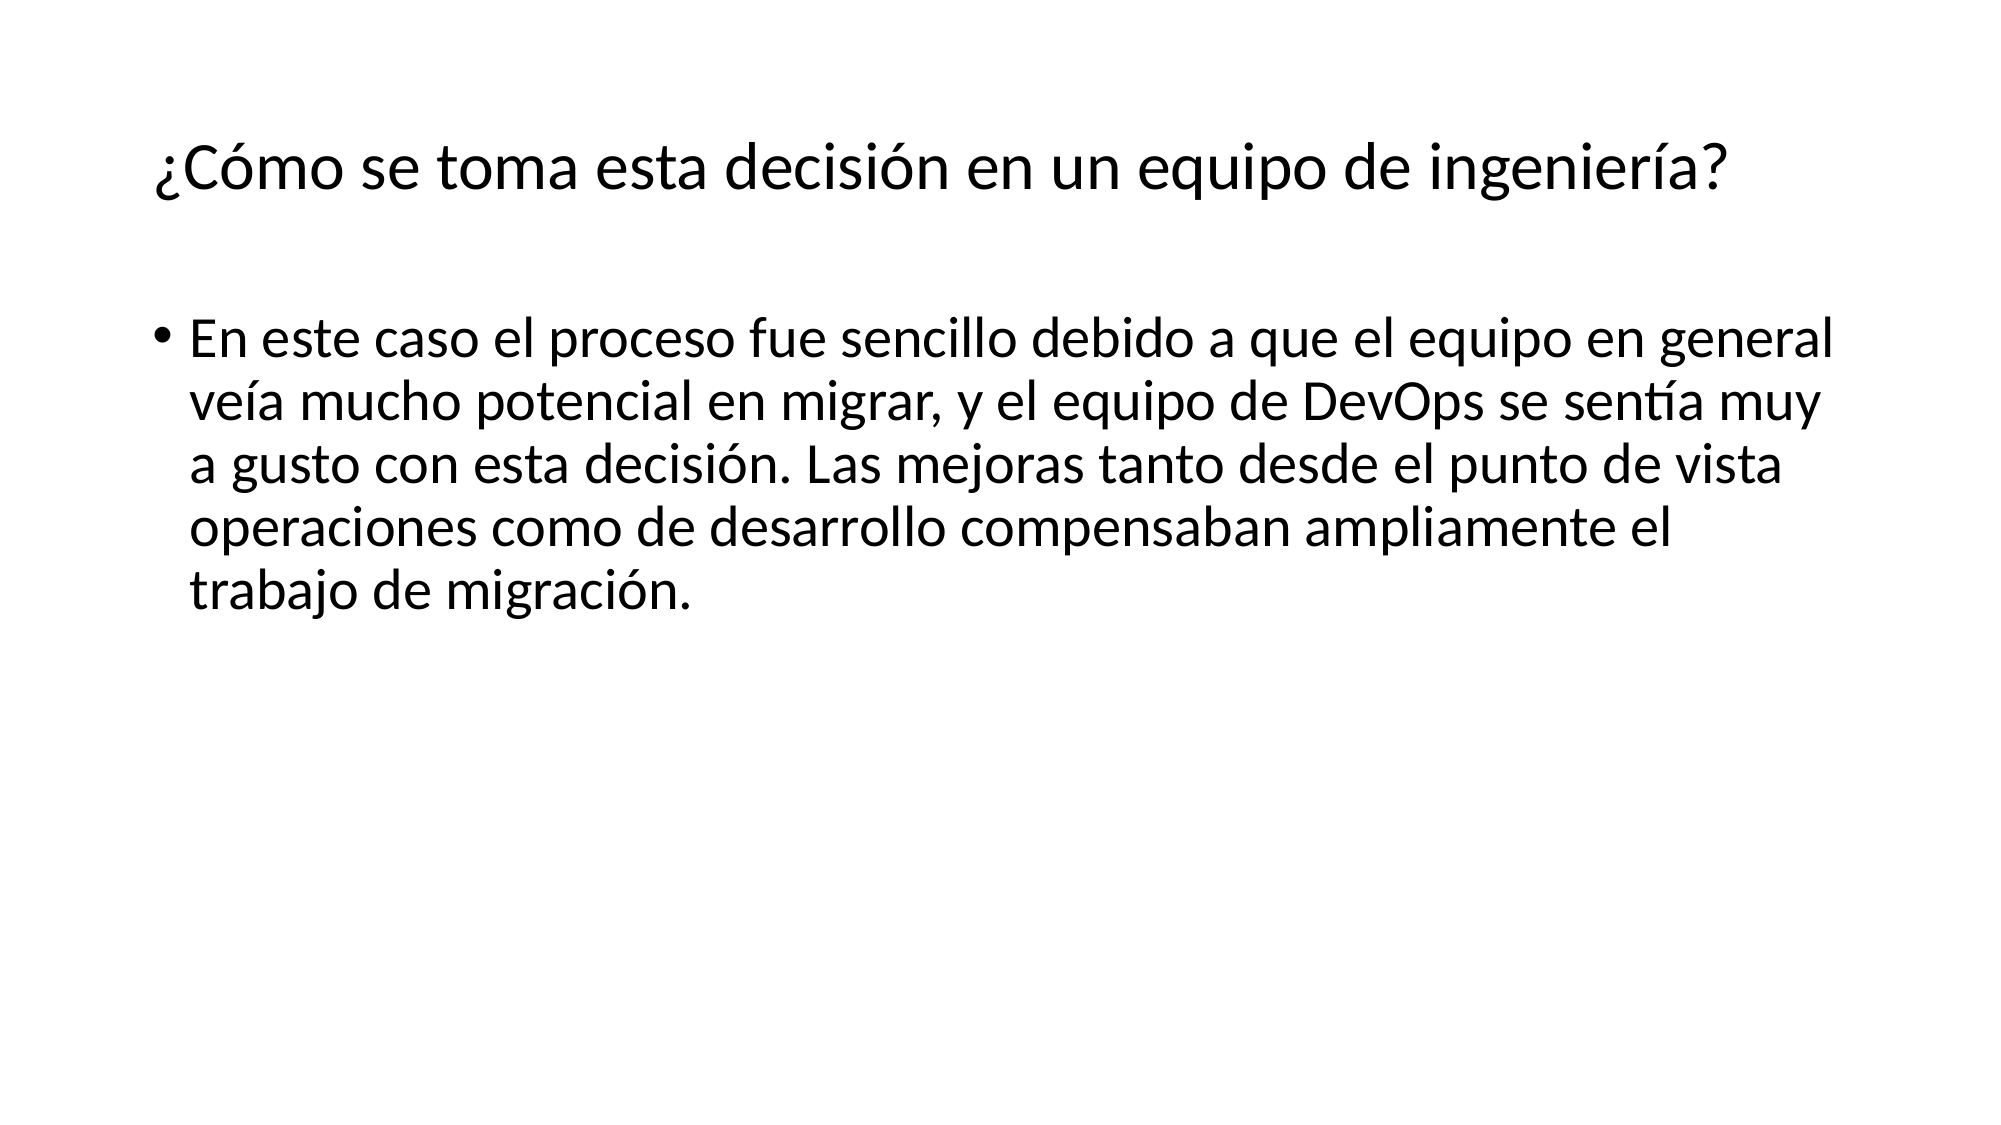

# ¿Cómo se toma esta decisión en un equipo de ingeniería?
En este caso el proceso fue sencillo debido a que el equipo en general veía mucho potencial en migrar, y el equipo de DevOps se sentía muy a gusto con esta decisión. Las mejoras tanto desde el punto de vista operaciones como de desarrollo compensaban ampliamente el trabajo de migración.